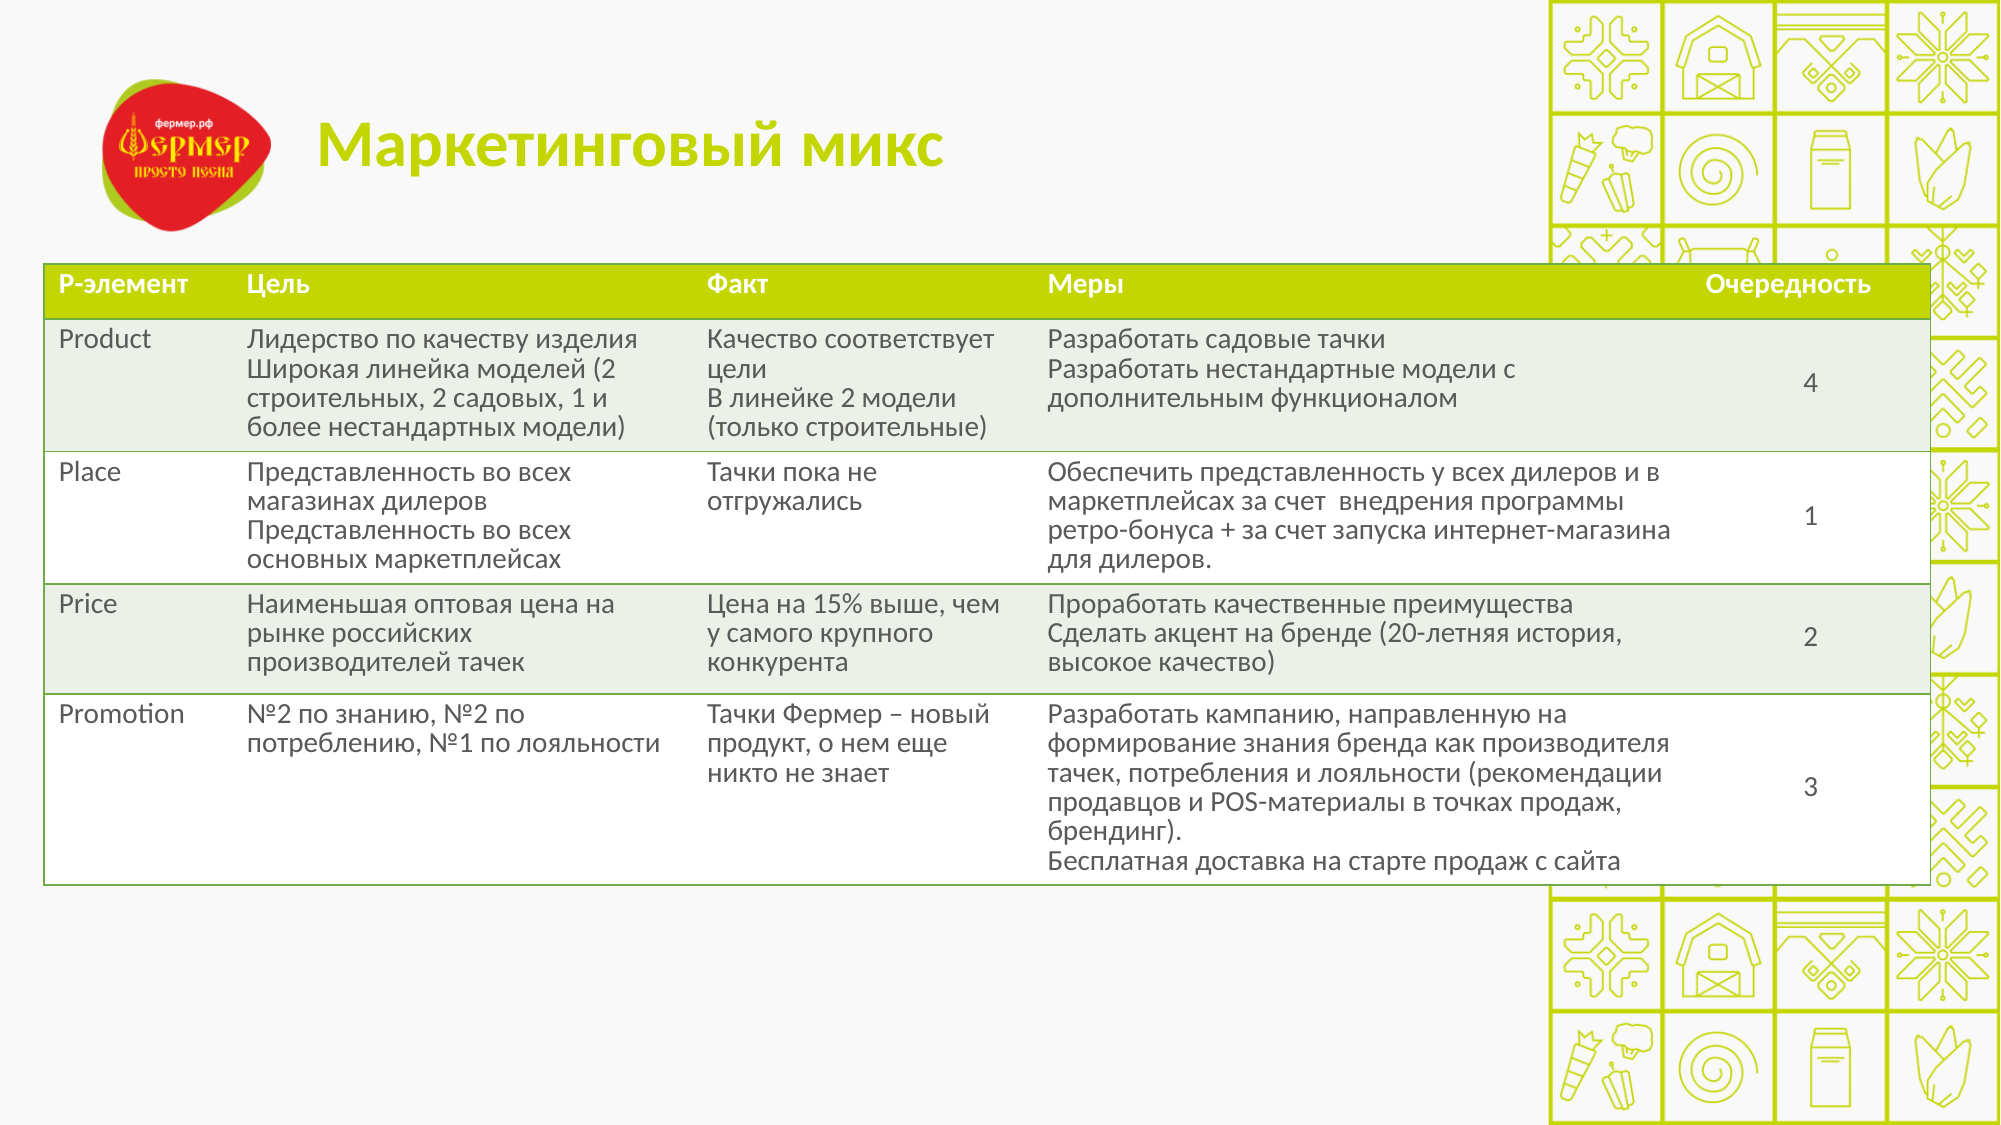

# Маркетинговый микс
| P-элемент | Цель | Факт | Меры | Очередность |
| --- | --- | --- | --- | --- |
| Product | Лидерство по качеству изделия Широкая линейка моделей (2 строительных, 2 садовых, 1 и более нестандартных модели) | Качество соответствует цели В линейке 2 модели (только строительные) | Разработать садовые тачки Разработать нестандартные модели с дополнительным функционалом | 4 |
| Place | Представленность во всех магазинах дилеров Представленность во всех основных маркетплейсах | Тачки пока не отгружались | Обеспечить представленность у всех дилеров и в маркетплейсах за счет внедрения программы ретро-бонуса + за счет запуска интернет-магазина для дилеров. | 1 |
| Price | Наименьшая оптовая цена на рынке российских производителей тачек | Цена на 15% выше, чем у самого крупного конкурента | Проработать качественные преимущества Сделать акцент на бренде (20-летняя история, высокое качество) | 2 |
| Promotion | №2 по знанию, №2 по потреблению, №1 по лояльности | Тачки Фермер – новый продукт, о нем еще никто не знает | Разработать кампанию, направленную на формирование знания бренда как производителя тачек, потребления и лояльности (рекомендации продавцов и POS-материалы в точках продаж, брендинг). Бесплатная доставка на старте продаж с сайта | 3 |